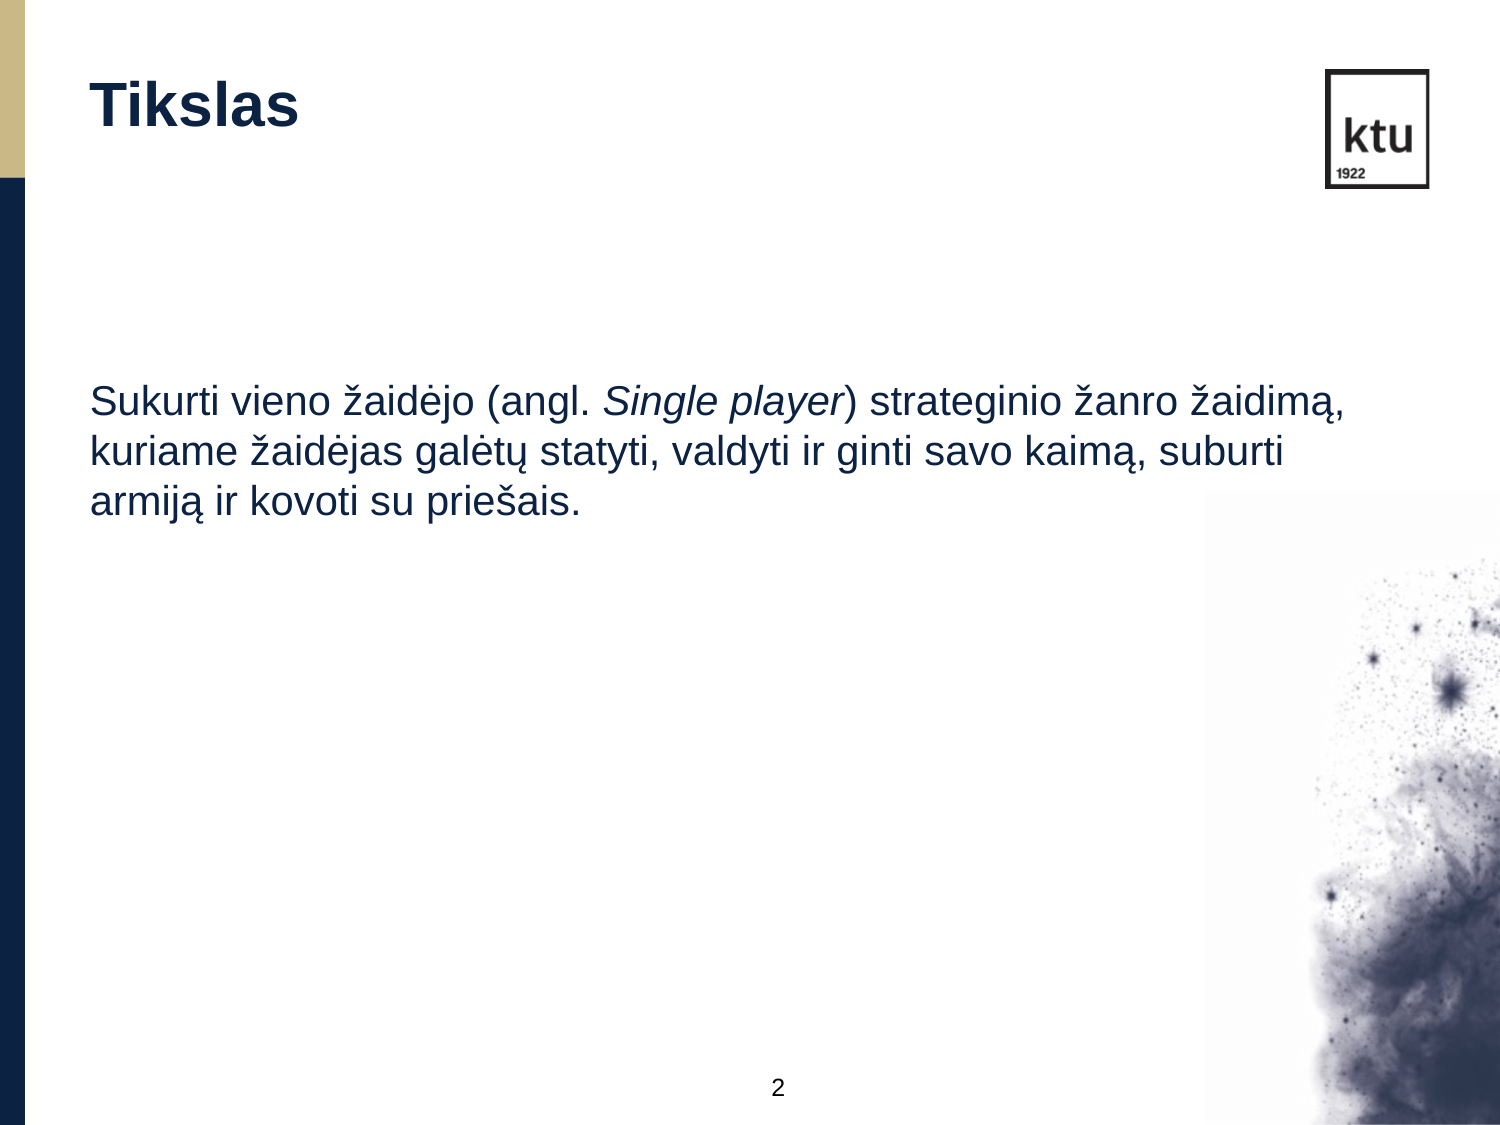

Tikslas
Sukurti vieno žaidėjo (angl. Single player) strateginio žanro žaidimą, kuriame žaidėjas galėtų statyti, valdyti ir ginti savo kaimą, suburti armiją ir kovoti su priešais.